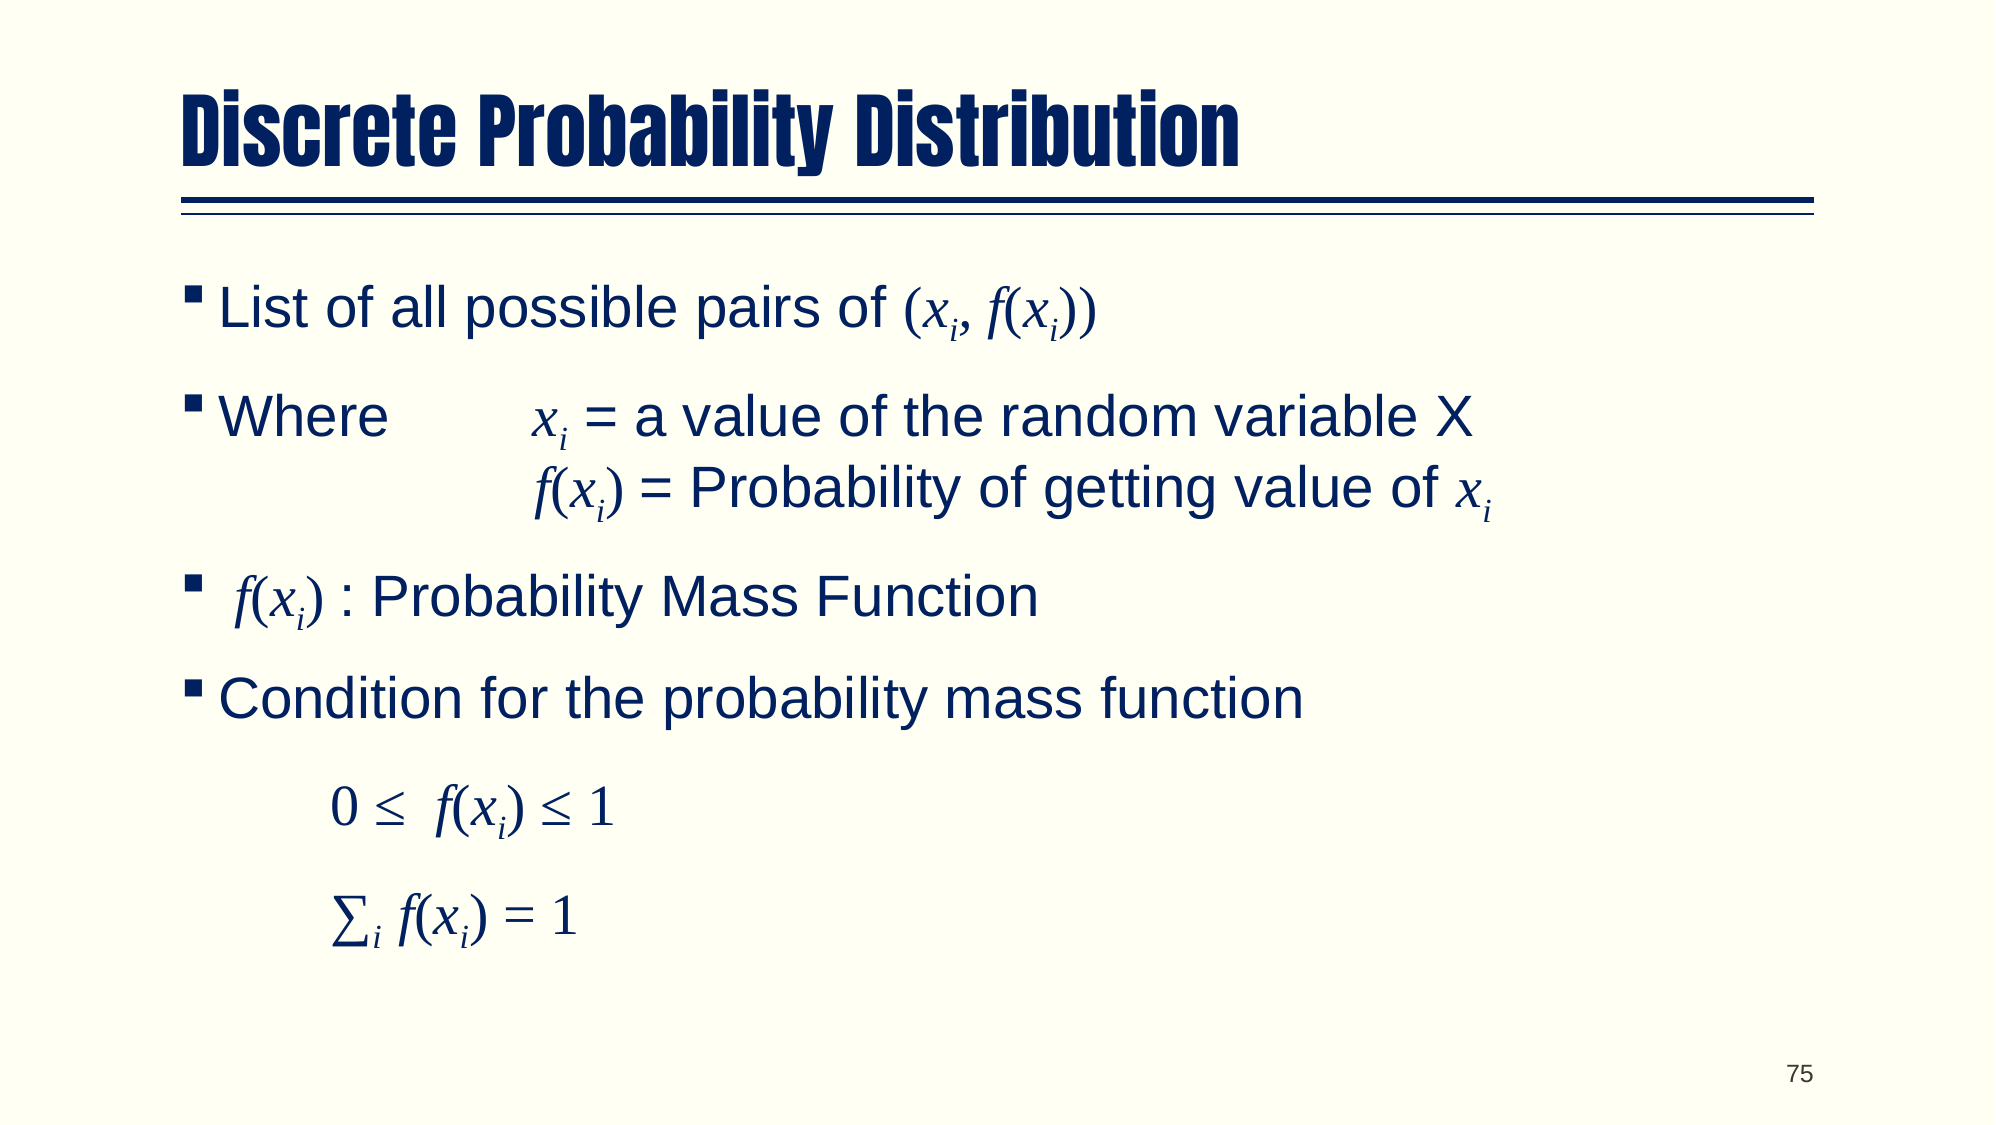

# Discrete Probability Distribution
List of all possible pairs of (xi, f(xi))
Where 	 xi = a value of the random variable X
		 f(xi) = Probability of getting value of xi
 f(xi) : Probability Mass Function
Condition for the probability mass function
	0 ≤  f(xi) ≤ 1
	∑i f(xi) = 1
75